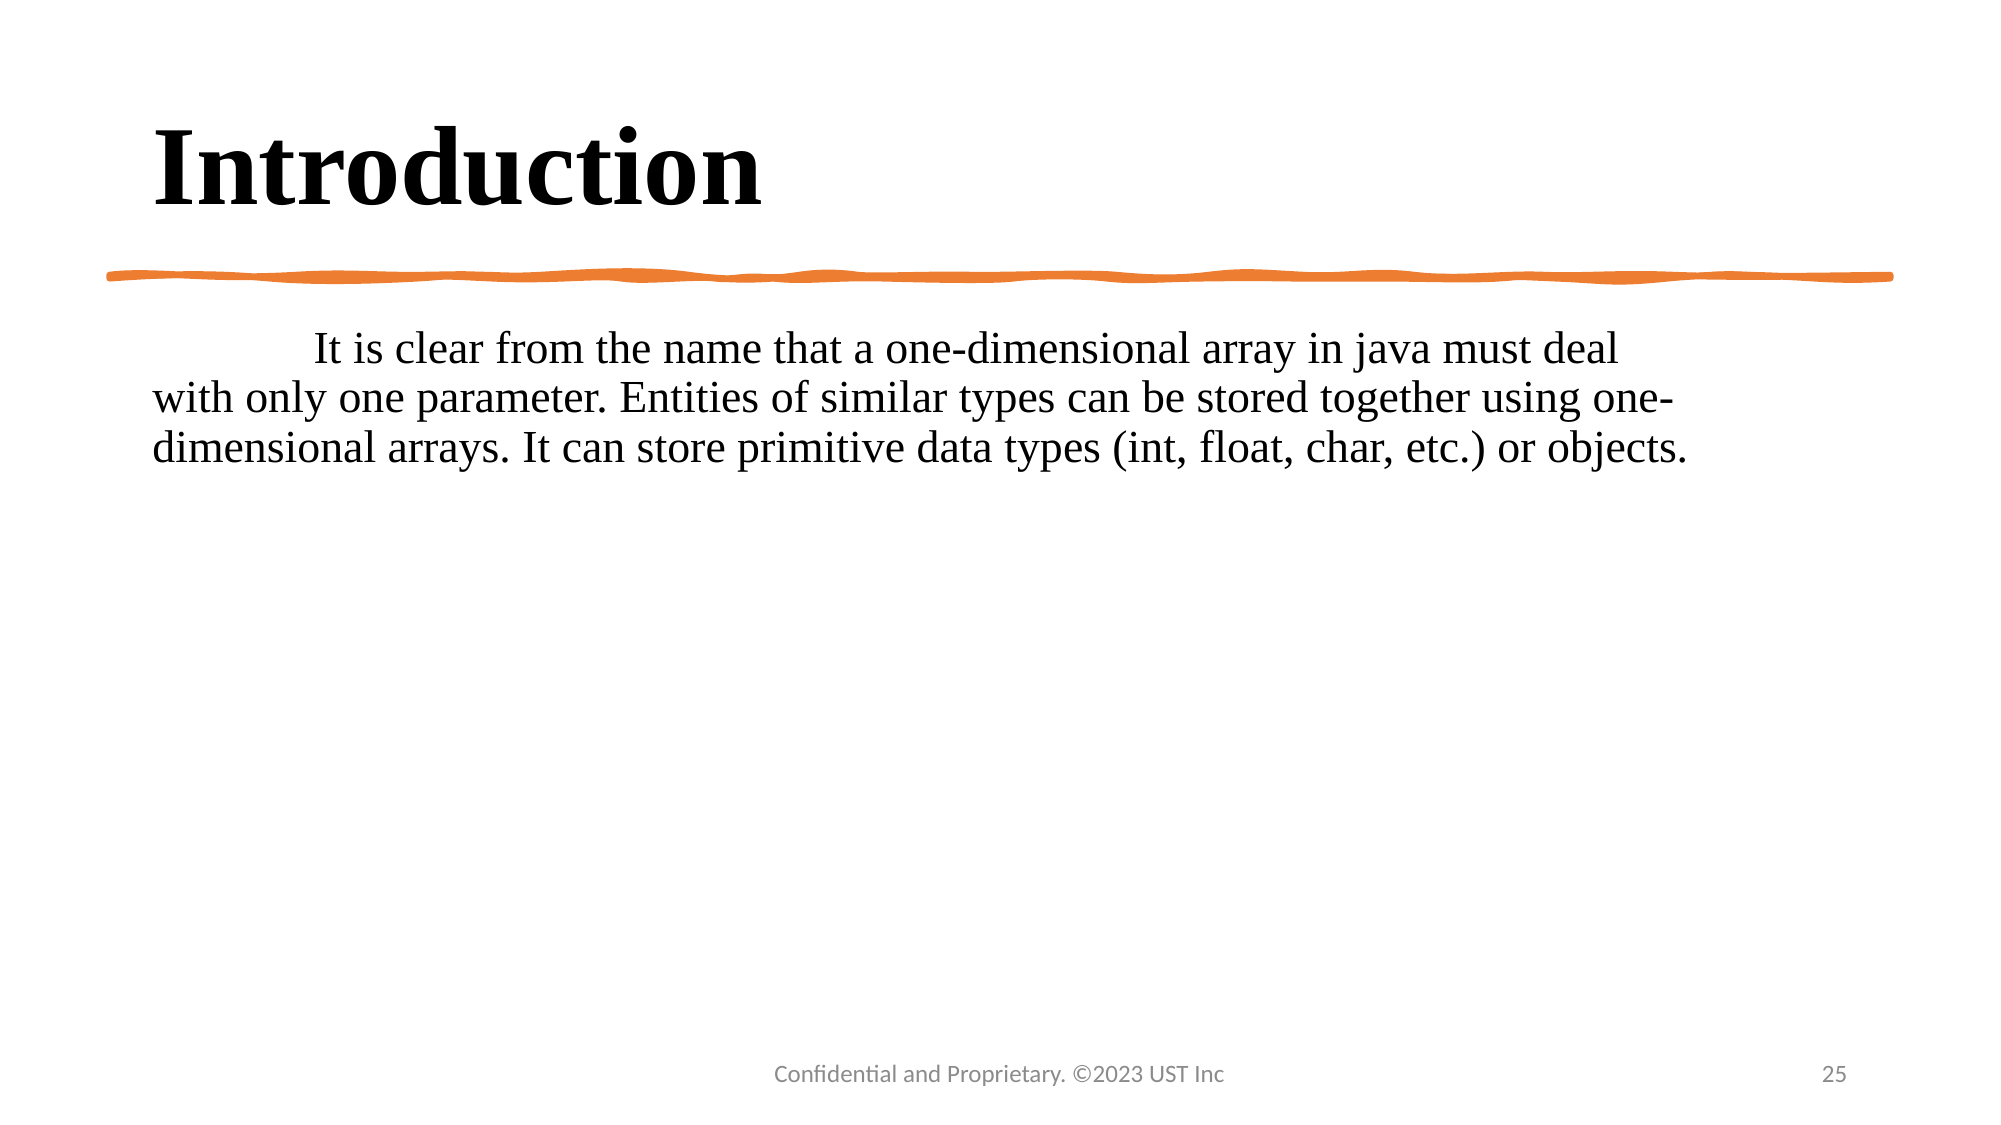

# Introduction

              It is clear from the name that a one-dimensional array in java must deal with only one parameter. Entities of similar types can be stored together using one-dimensional arrays. It can store primitive data types (int, float, char, etc.) or objects.
Confidential and Proprietary. ©2023 UST Inc
25